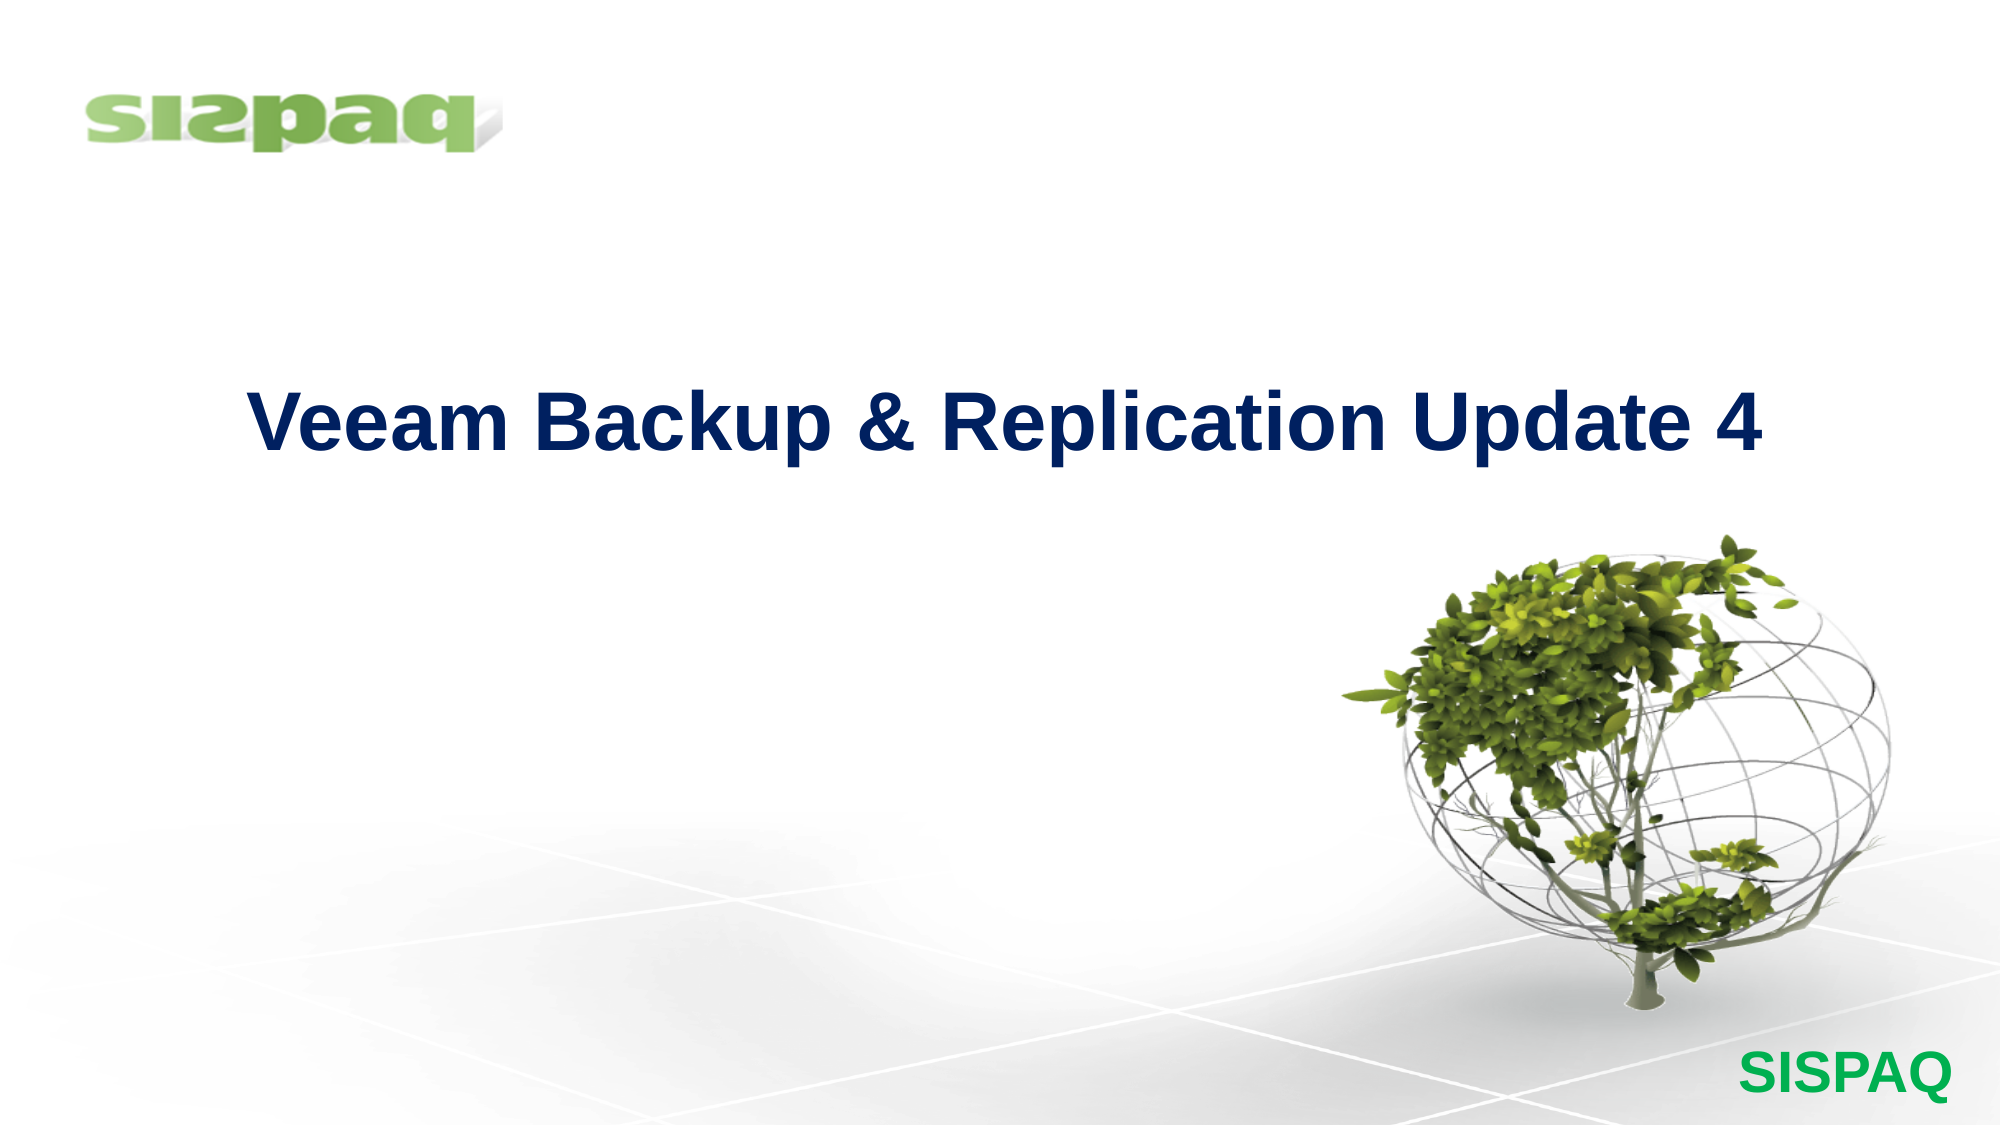

# Veeam Backup & Replication Update 4
SISPAQ